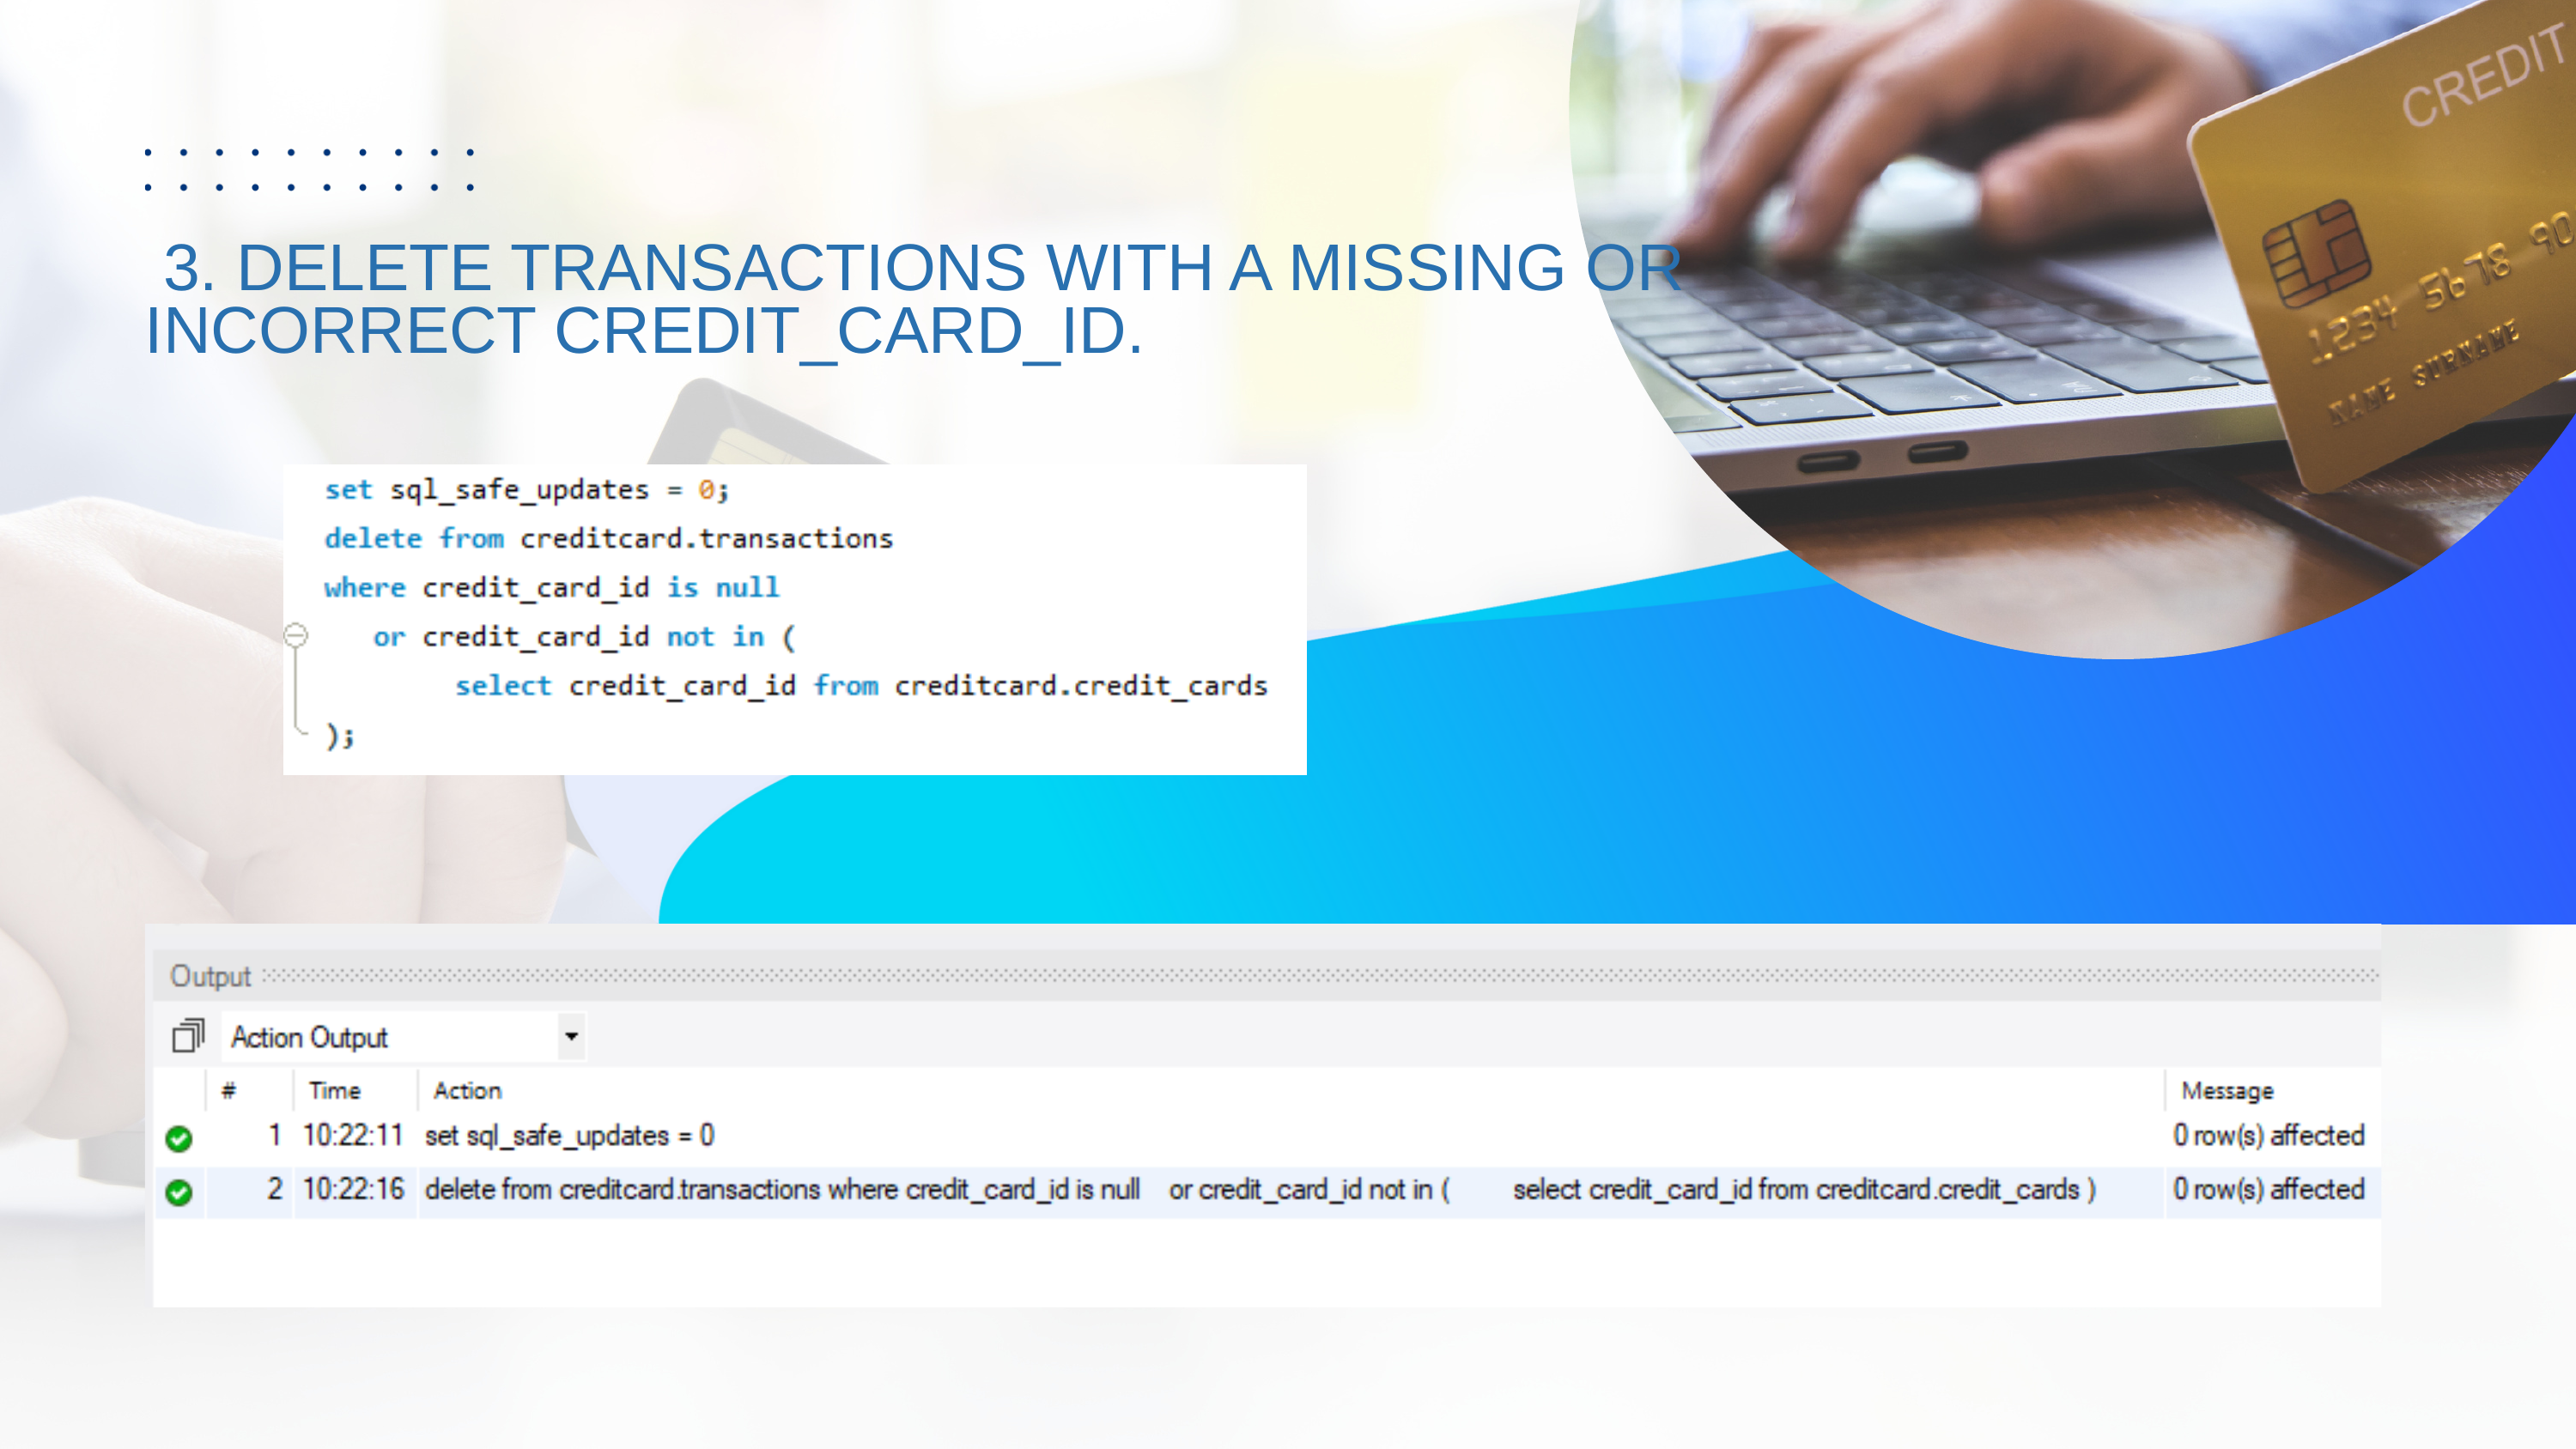

3. DELETE TRANSACTIONS WITH A MISSING OR INCORRECT CREDIT_CARD_ID.